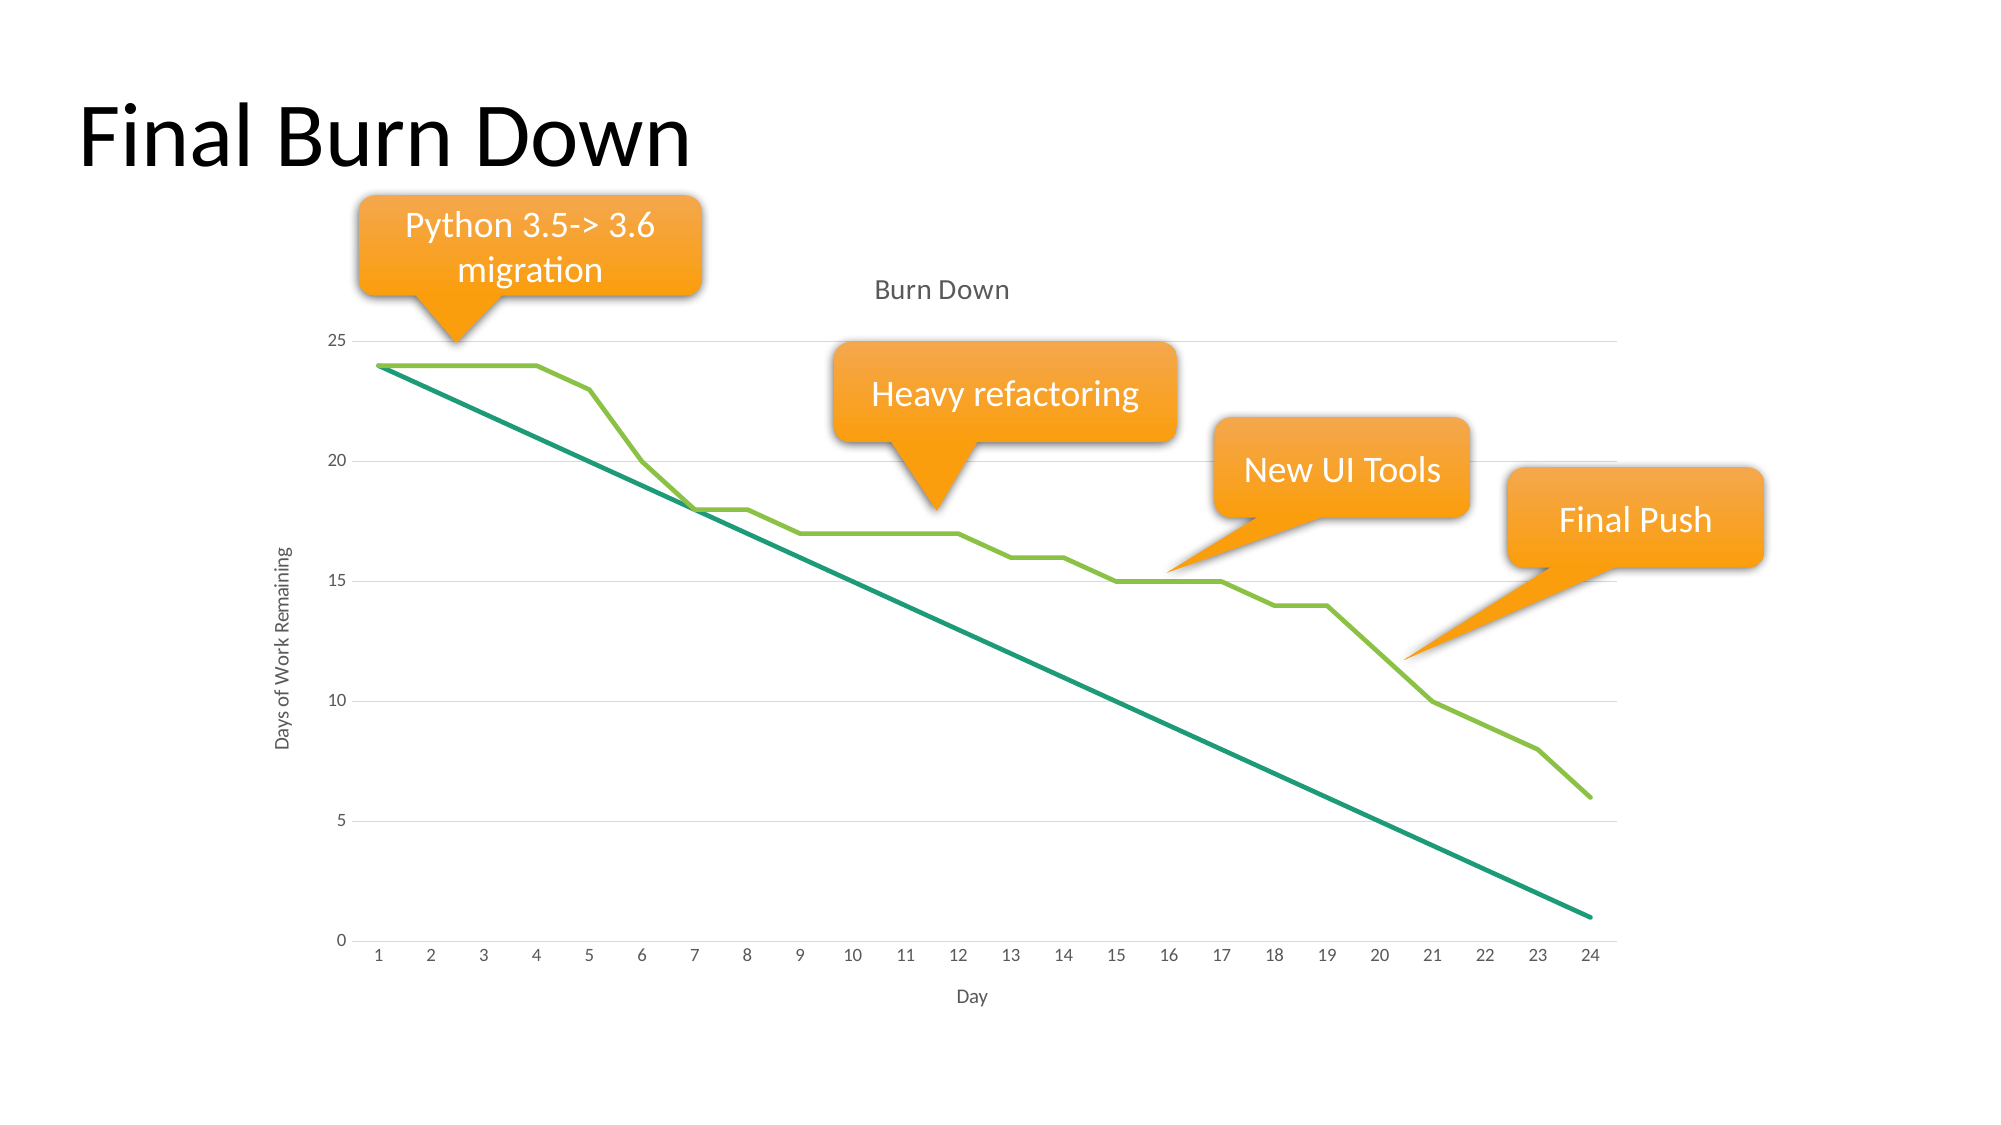

# Final Burn Down
Python 3.5-> 3.6 migration

### Chart: Burn Down

| Category | days left | days to complete |
|---|---|---|
Heavy refactoring
New UI Tools
Final Push